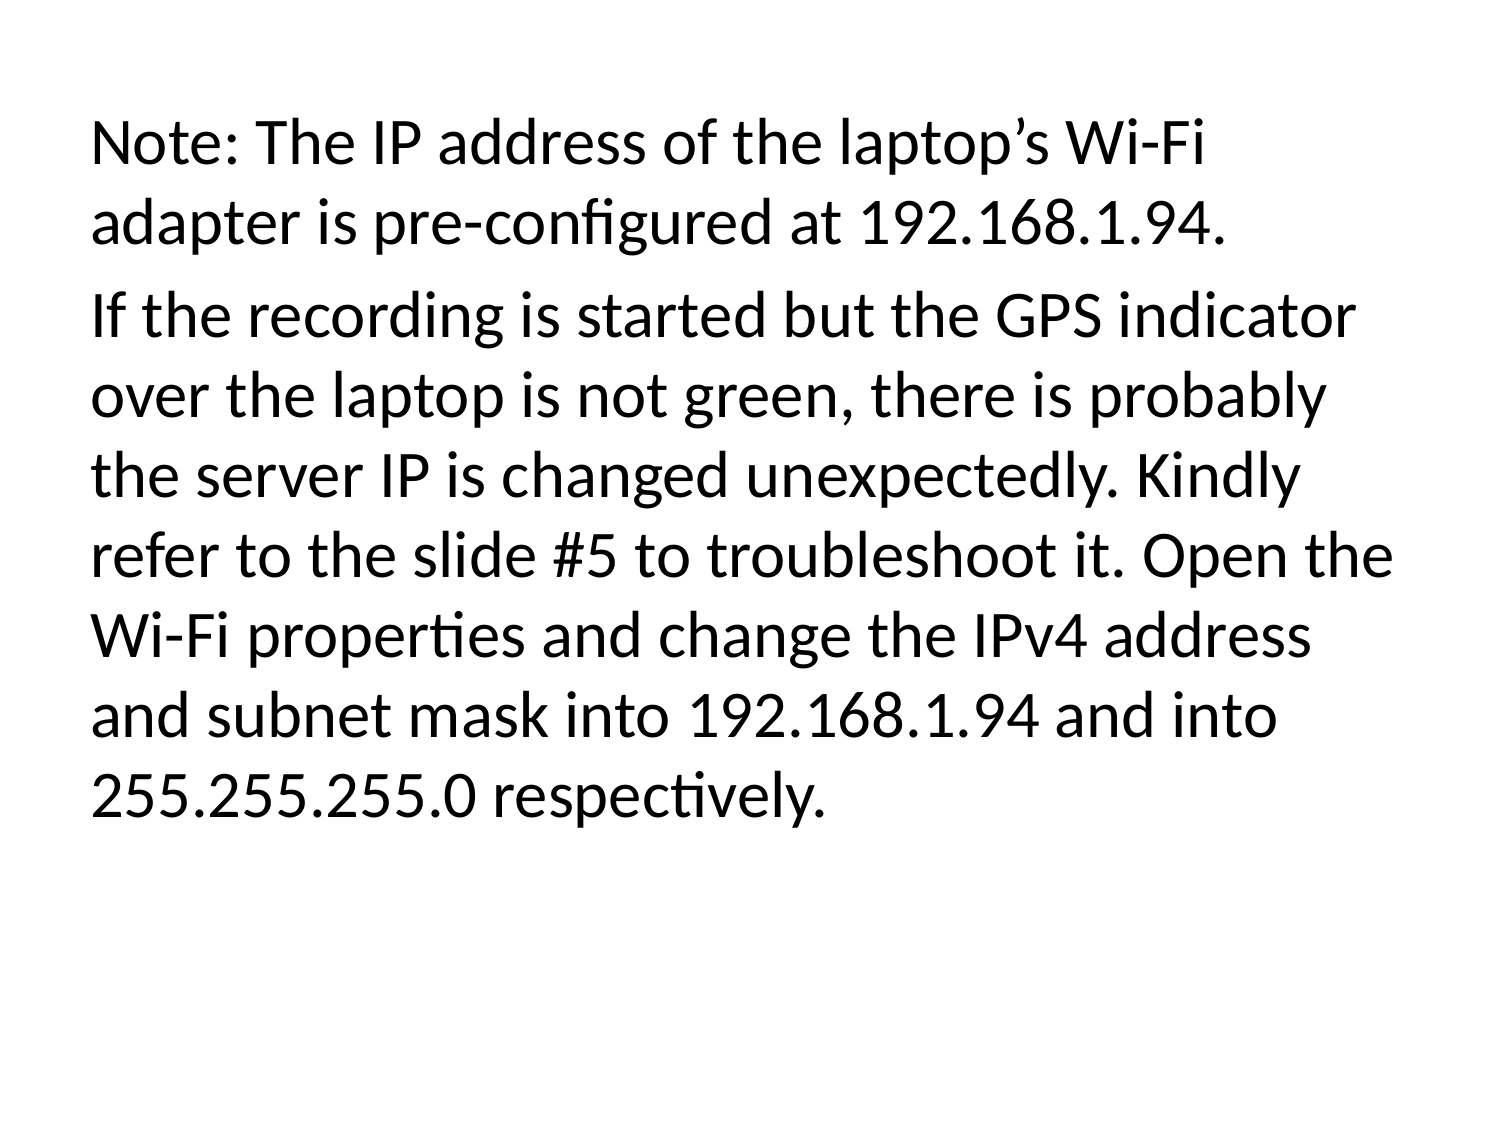

Note: The IP address of the laptop’s Wi-Fi adapter is pre-configured at 192.168.1.94.
If the recording is started but the GPS indicator over the laptop is not green, there is probably the server IP is changed unexpectedly. Kindly refer to the slide #5 to troubleshoot it. Open the Wi-Fi properties and change the IPv4 address and subnet mask into 192.168.1.94 and into 255.255.255.0 respectively.